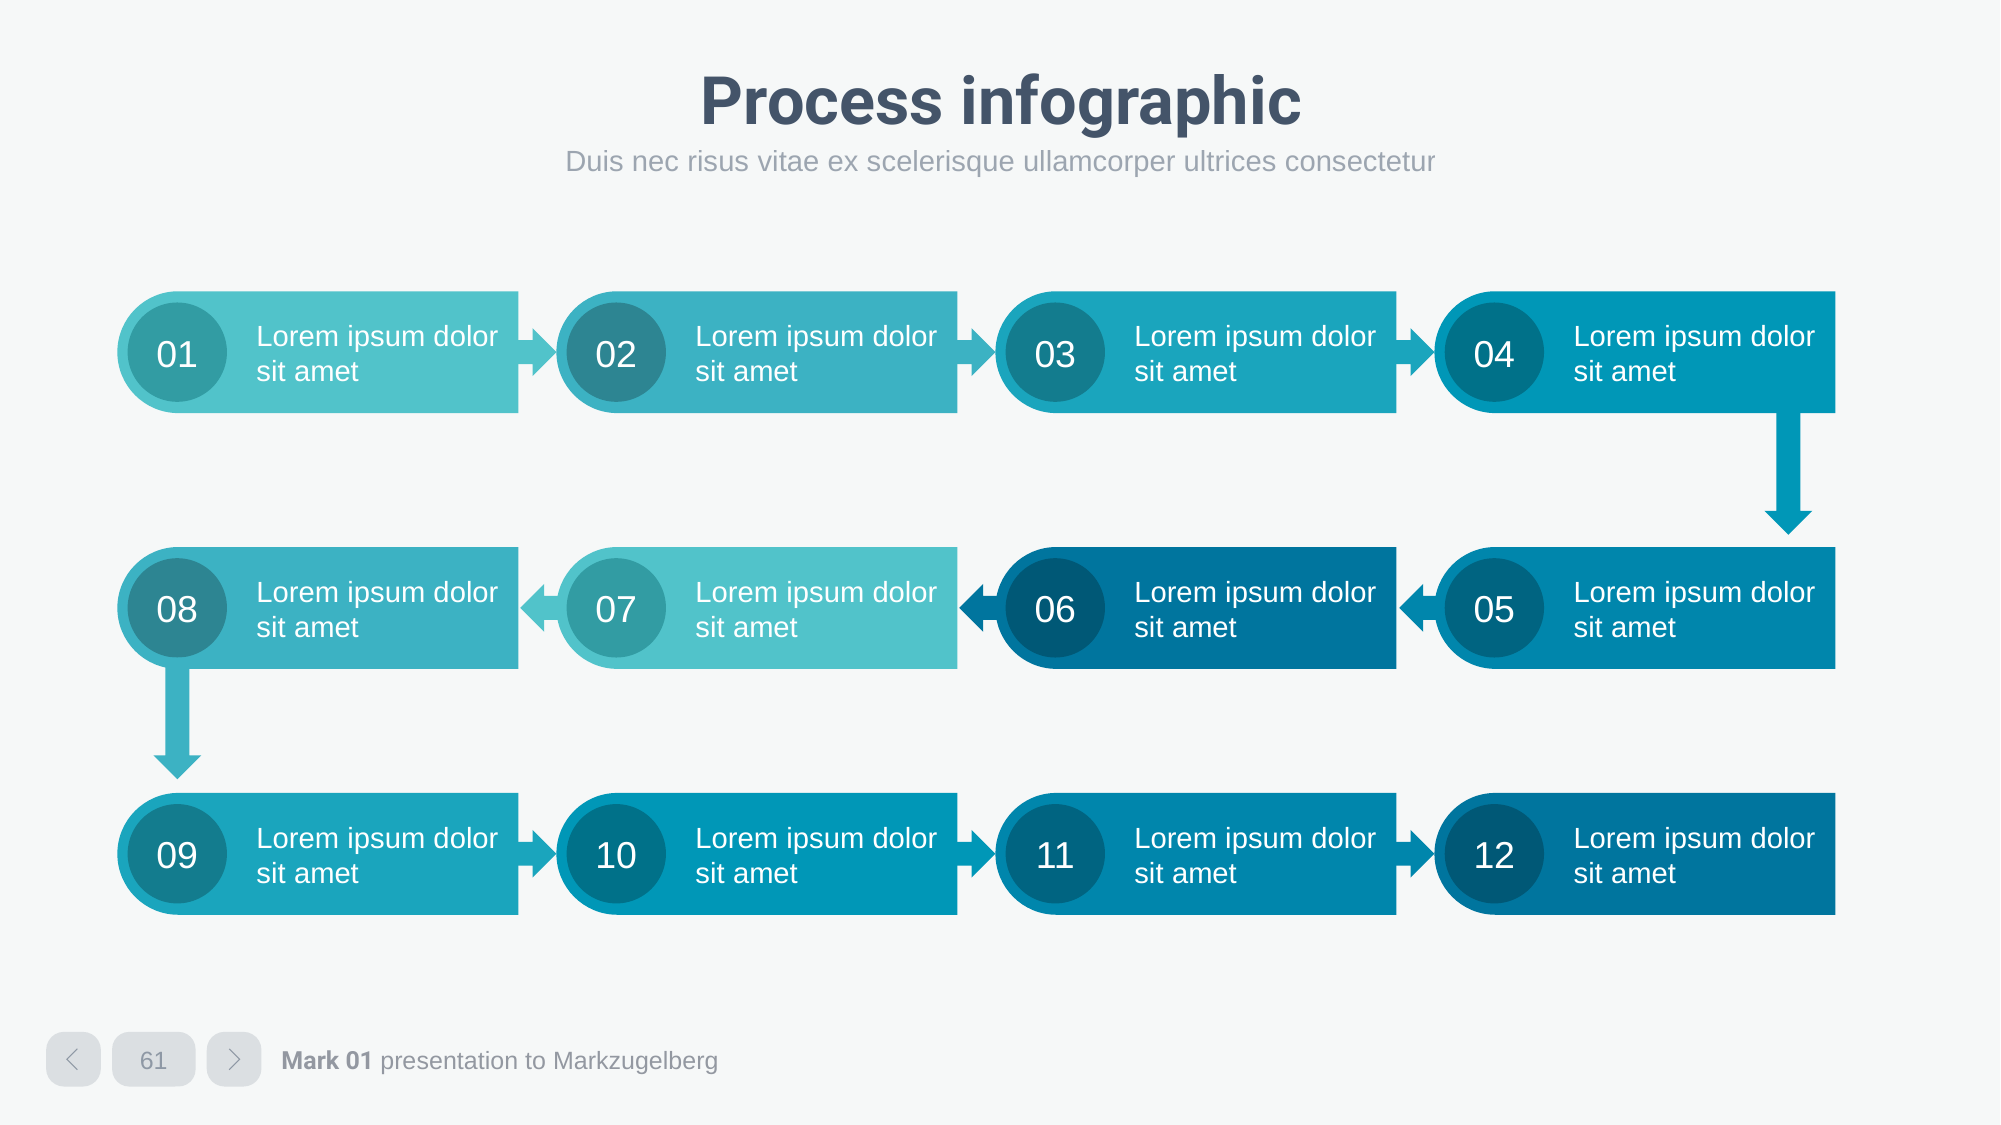

# Process infographic
Duis nec risus vitae ex scelerisque ullamcorper ultrices consectetur
Lorem ipsum dolor sit amet
01

Lorem ipsum dolor sit amet
02

Lorem ipsum dolor sit amet
03

Lorem ipsum dolor sit amet
04

Lorem ipsum dolor sit amet
08

Lorem ipsum dolor sit amet
07

Lorem ipsum dolor sit amet
06

Lorem ipsum dolor sit amet
05

Lorem ipsum dolor sit amet
09

Lorem ipsum dolor sit amet
10

Lorem ipsum dolor sit amet
11

Lorem ipsum dolor sit amet
12